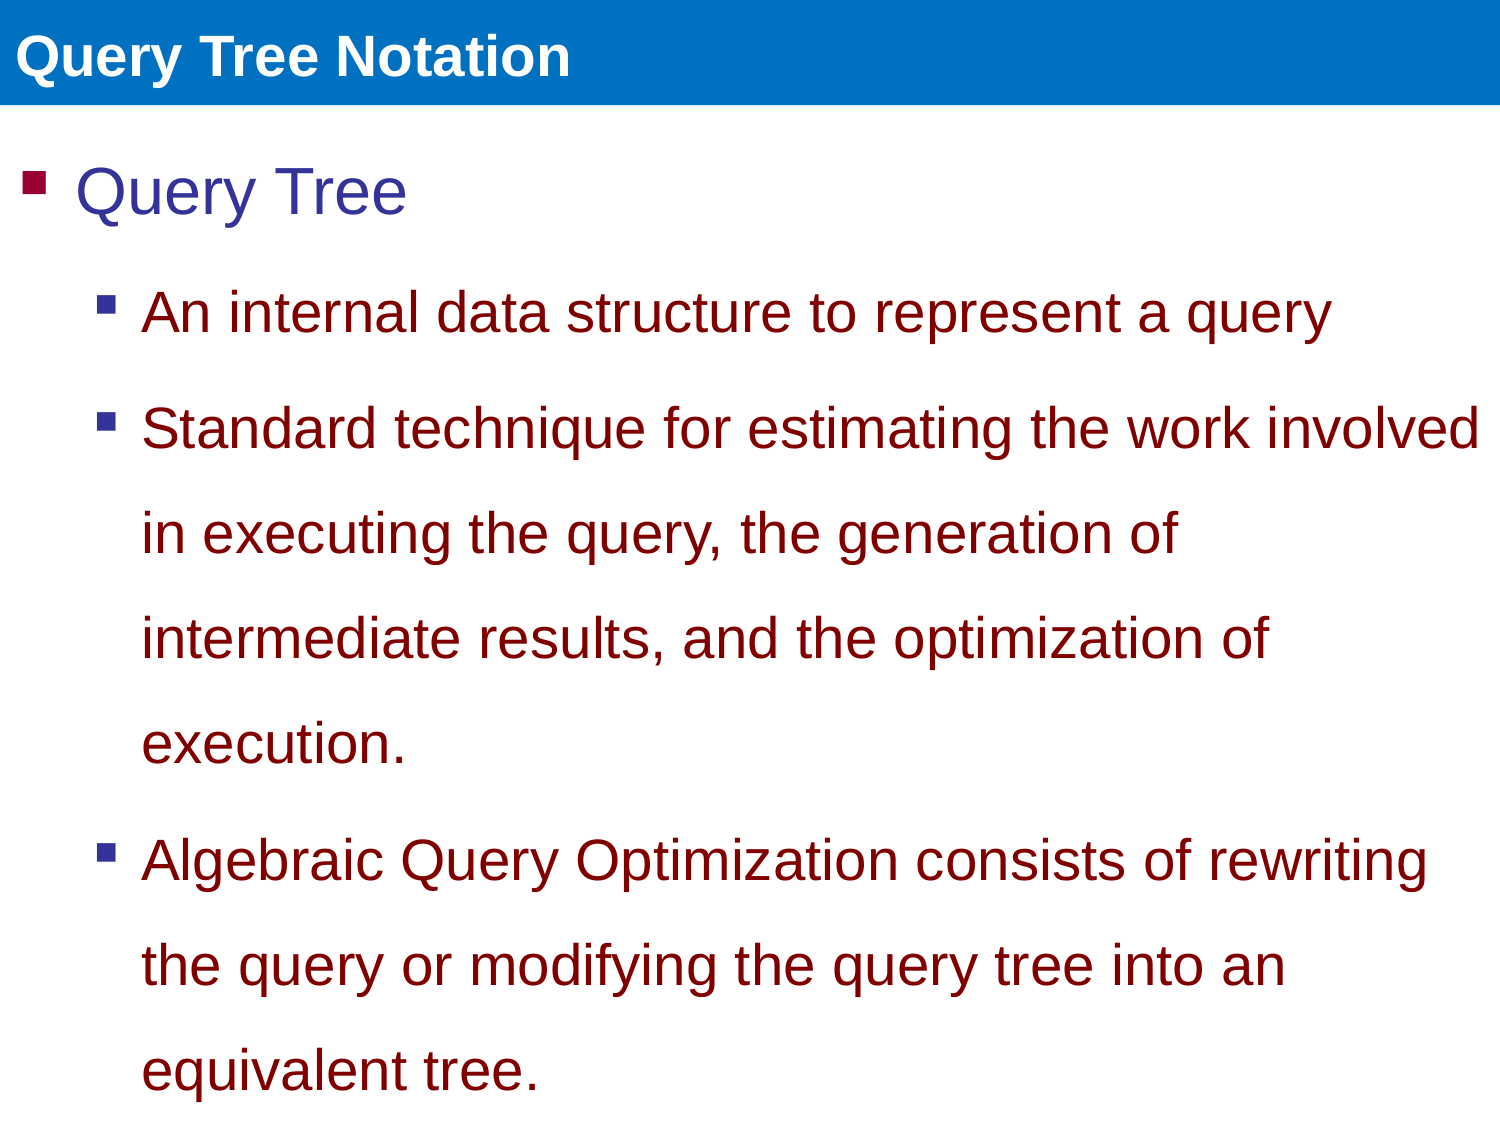

# Query Tree Notation
Query Tree
An internal data structure to represent a query
Standard technique for estimating the work involved in executing the query, the generation of intermediate results, and the optimization of execution.
Algebraic Query Optimization consists of rewriting the query or modifying the query tree into an equivalent tree.